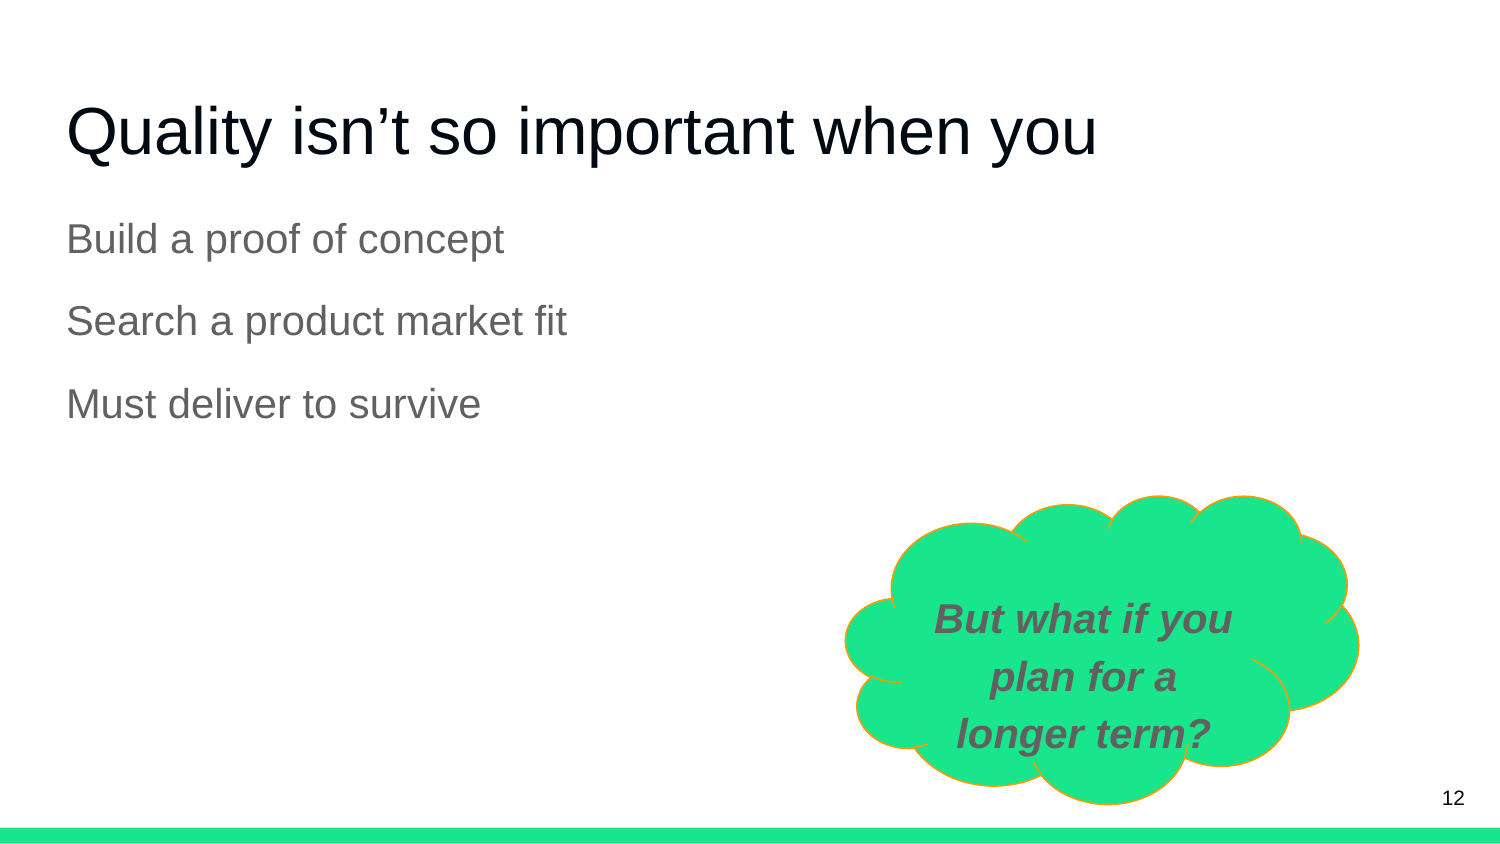

# Quality isn’t so important when you
Build a proof of concept
Search a product market fit
Must deliver to survive

But what if you plan for a longer term?
12